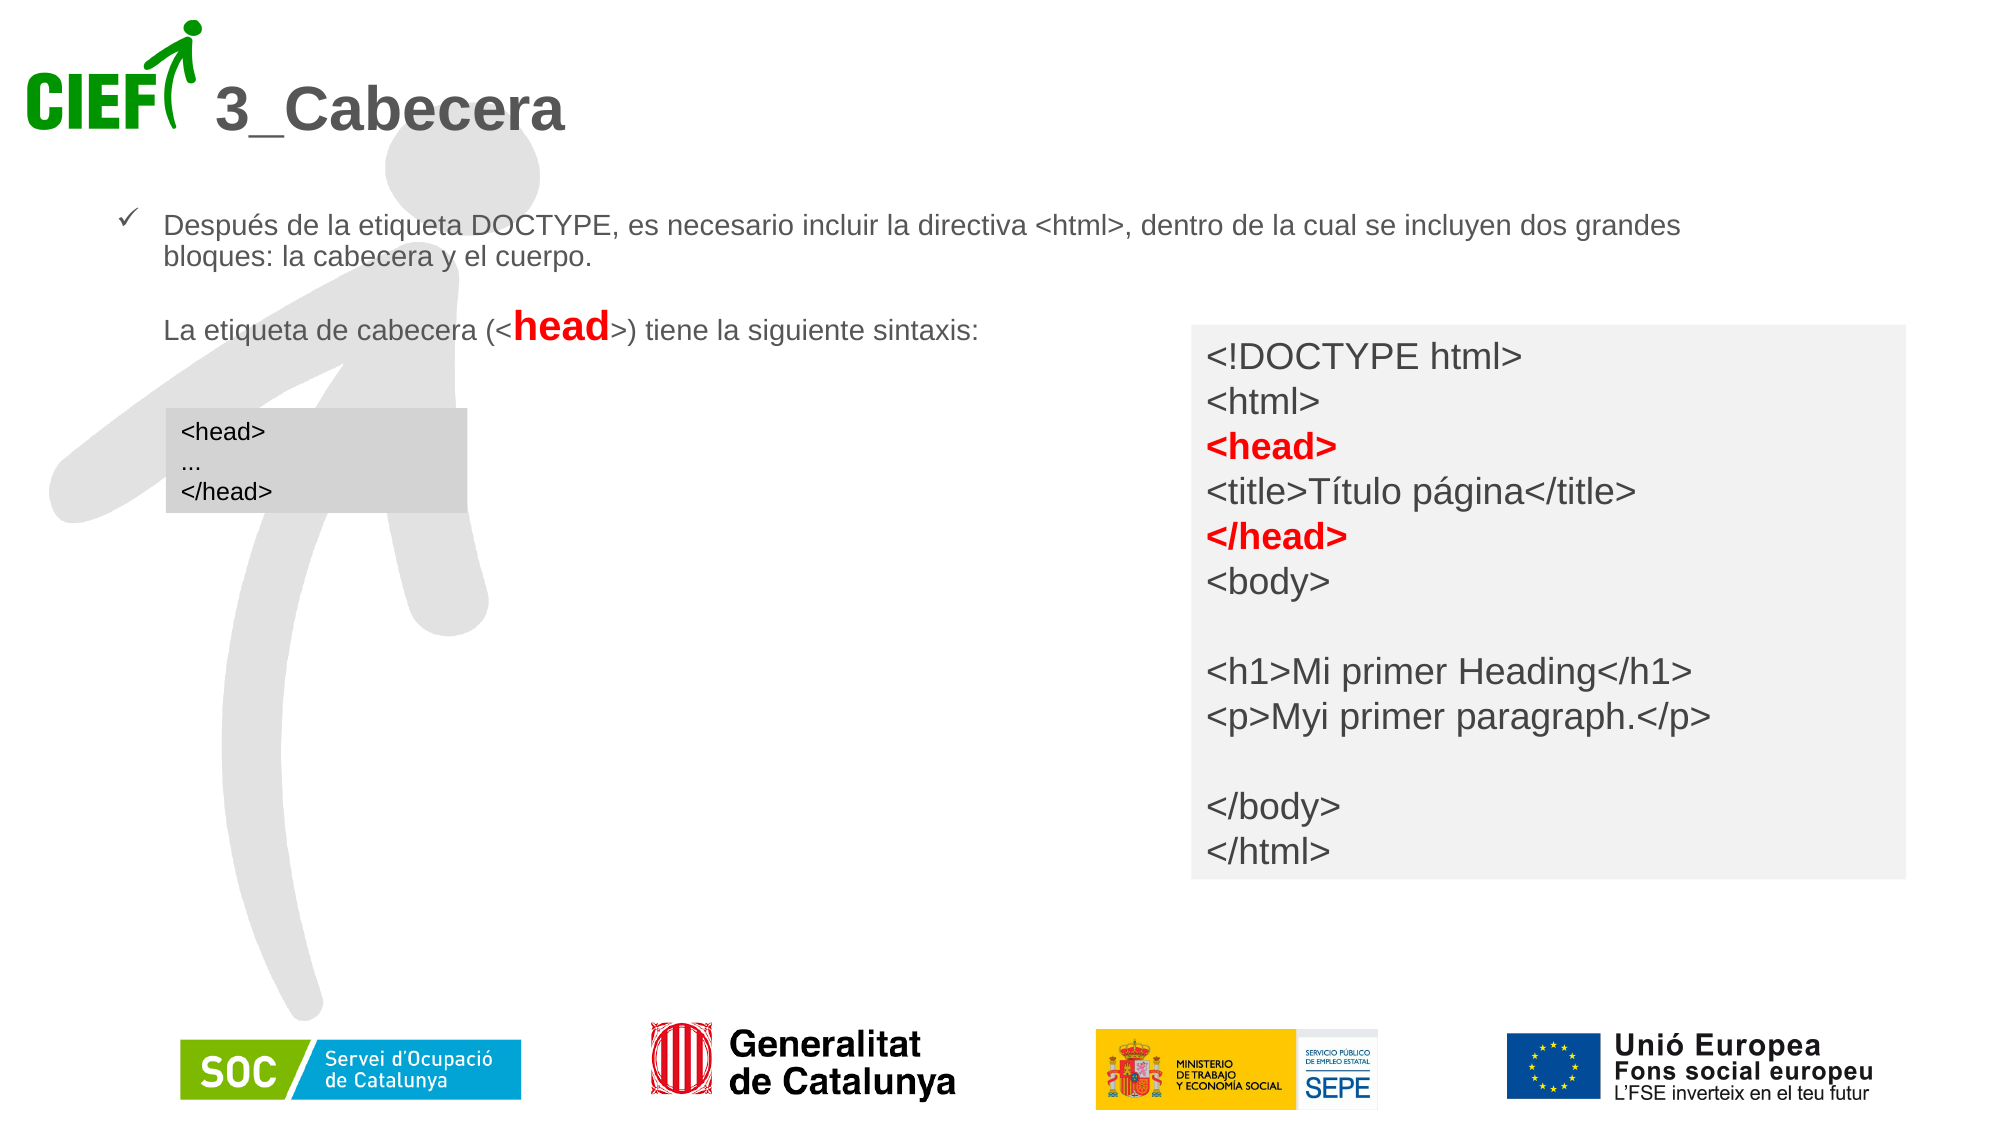

# 3_Cabecera
Después de la etiqueta DOCTYPE, es necesario incluir la directiva <html>, dentro de la cual se incluyen dos grandes bloques: la cabecera y el cuerpo.
La etiqueta de cabecera (<head>) tiene la siguiente sintaxis:
<!DOCTYPE html>
<html>
<head>
<title>Título página</title>
</head>
<body>
<h1>Mi primer Heading</h1>
<p>Myi primer paragraph.</p>
</body>
</html>
<head>
...
</head>
25